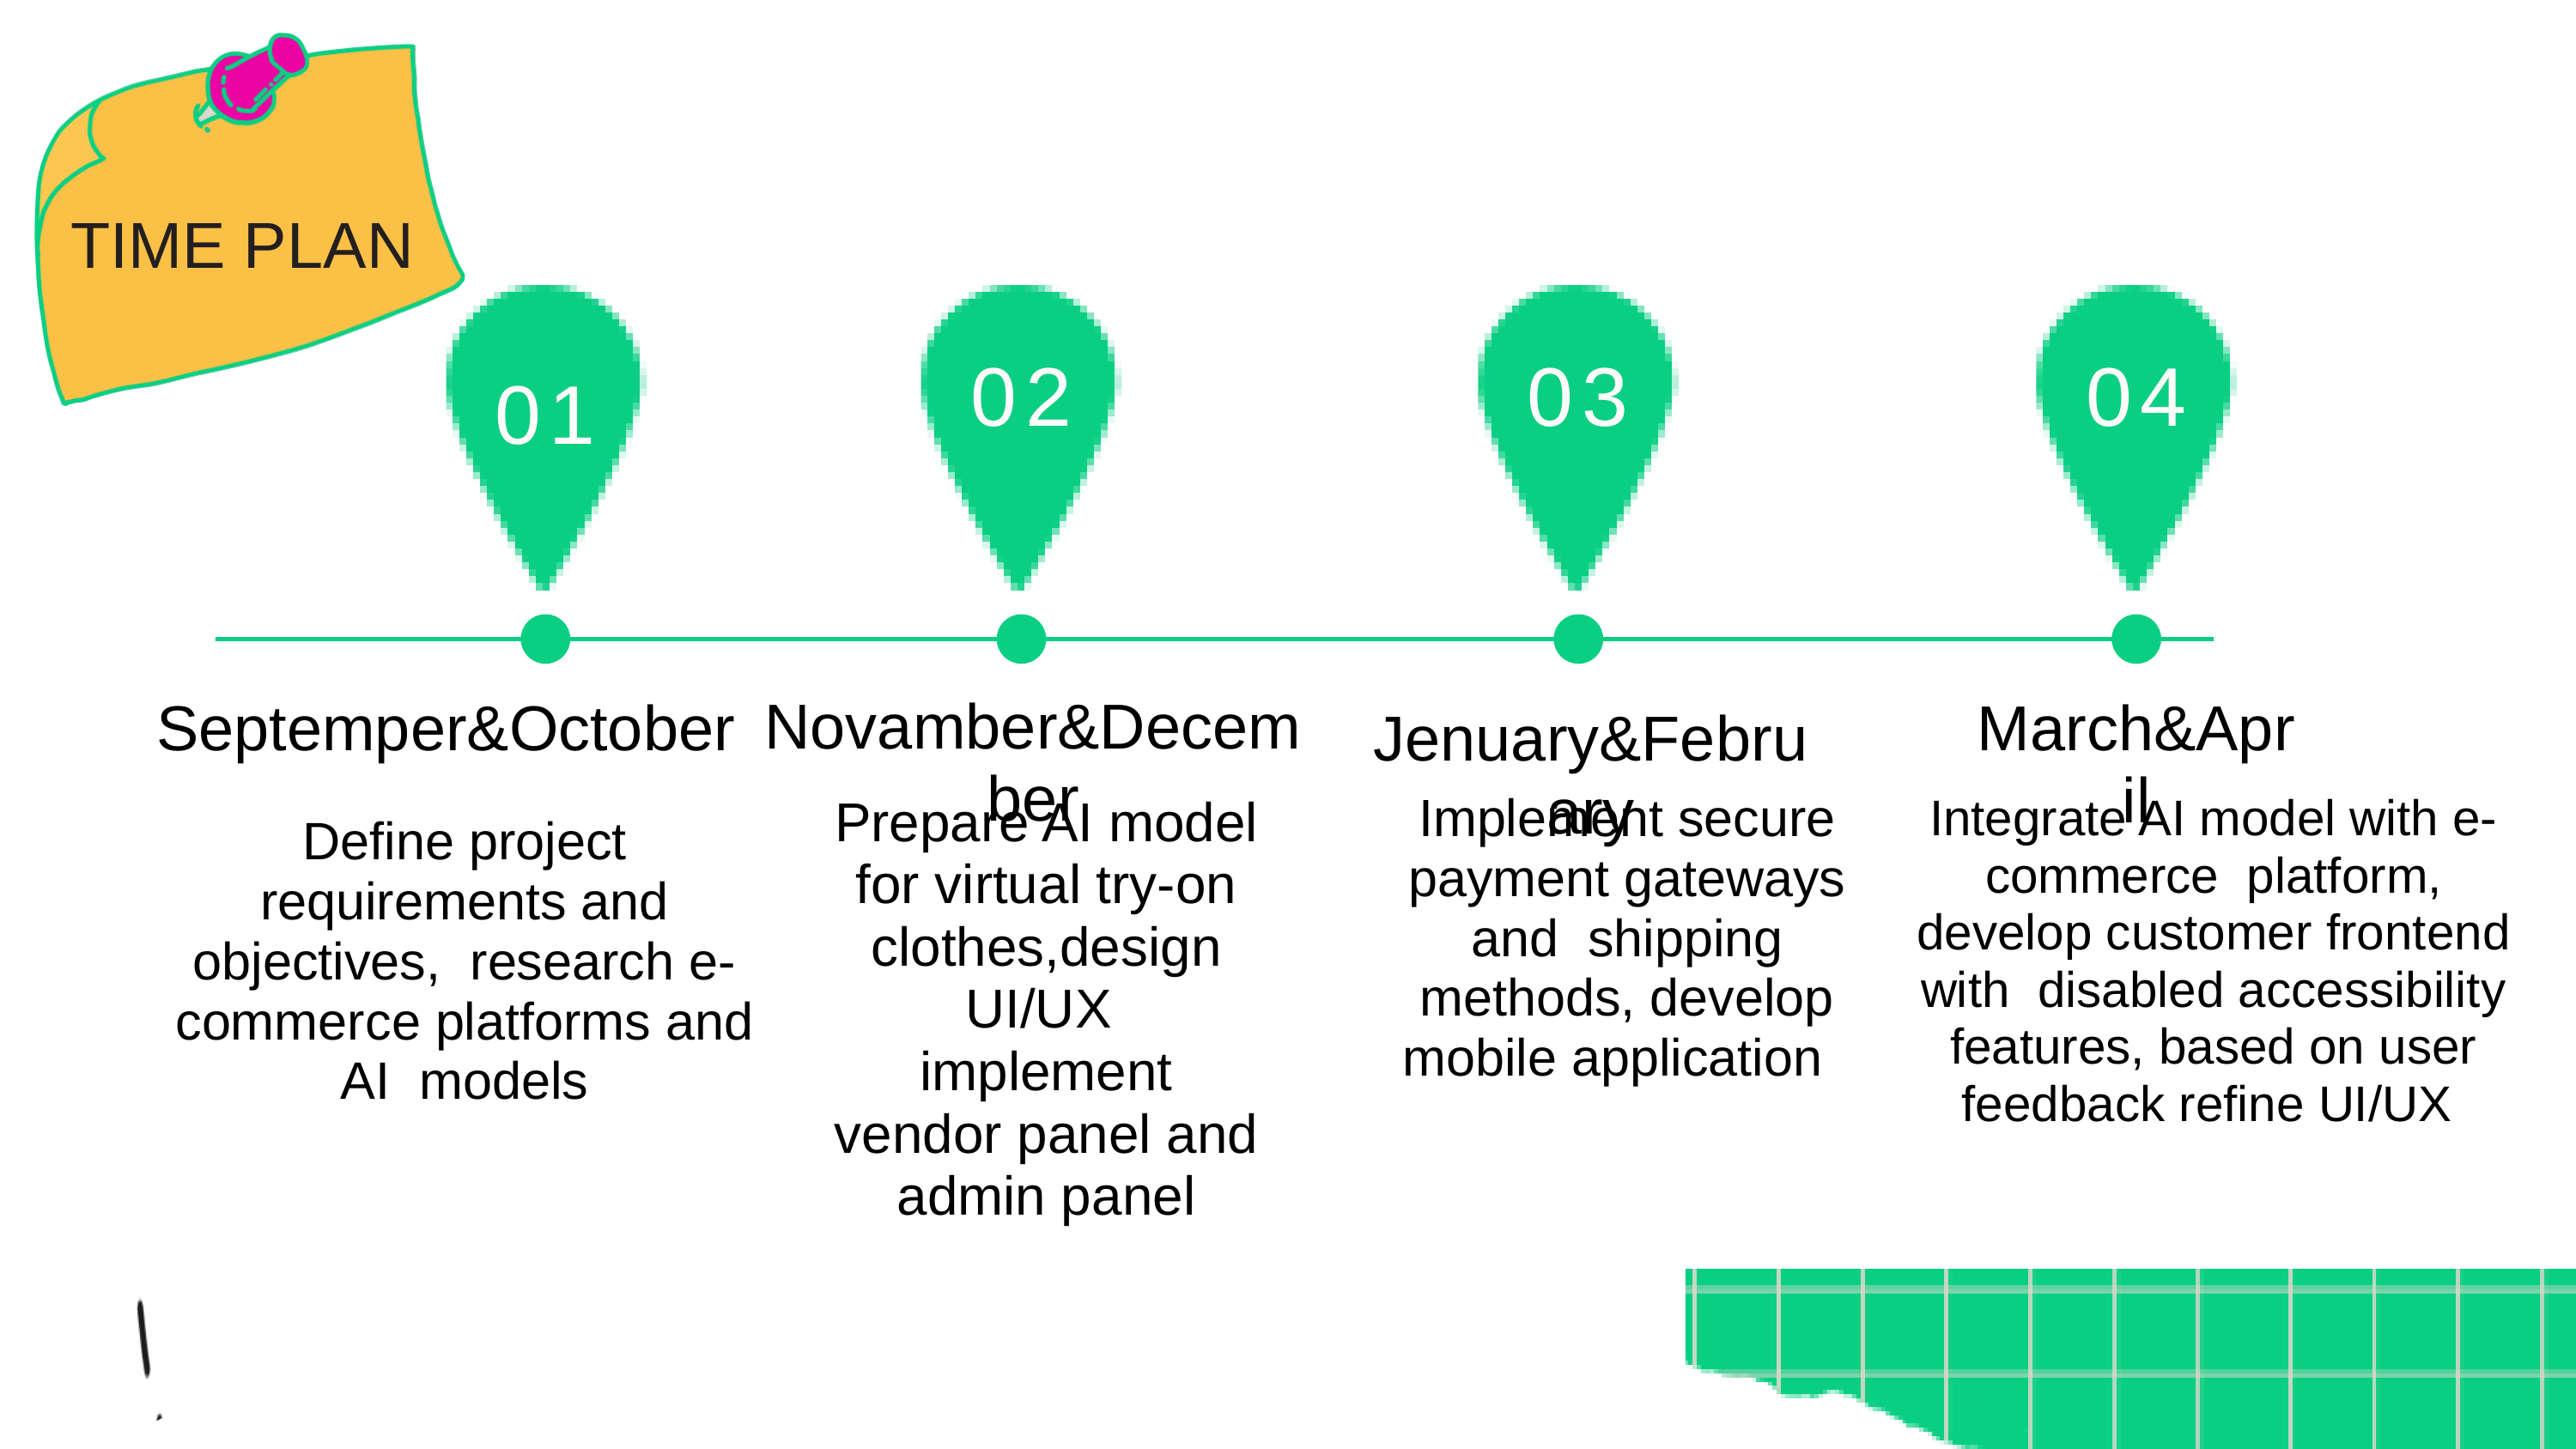

TIME PLAN
TIME PLAN

02
03
04
01

Novamber&December
Septemper&October
March&April
Jenuary&February
Implement secure payment gateways and  shipping methods, develop mobile application
Integrate AI model with e-commerce  platform, develop customer frontend with  disabled accessibility features, based on user feedback refine UI/UX
Prepare AI model for virtual try-on clothes,design UI/UX  implement vendor panel and admin panel
Define project requirements and objectives,  research e-commerce platforms and AI  models